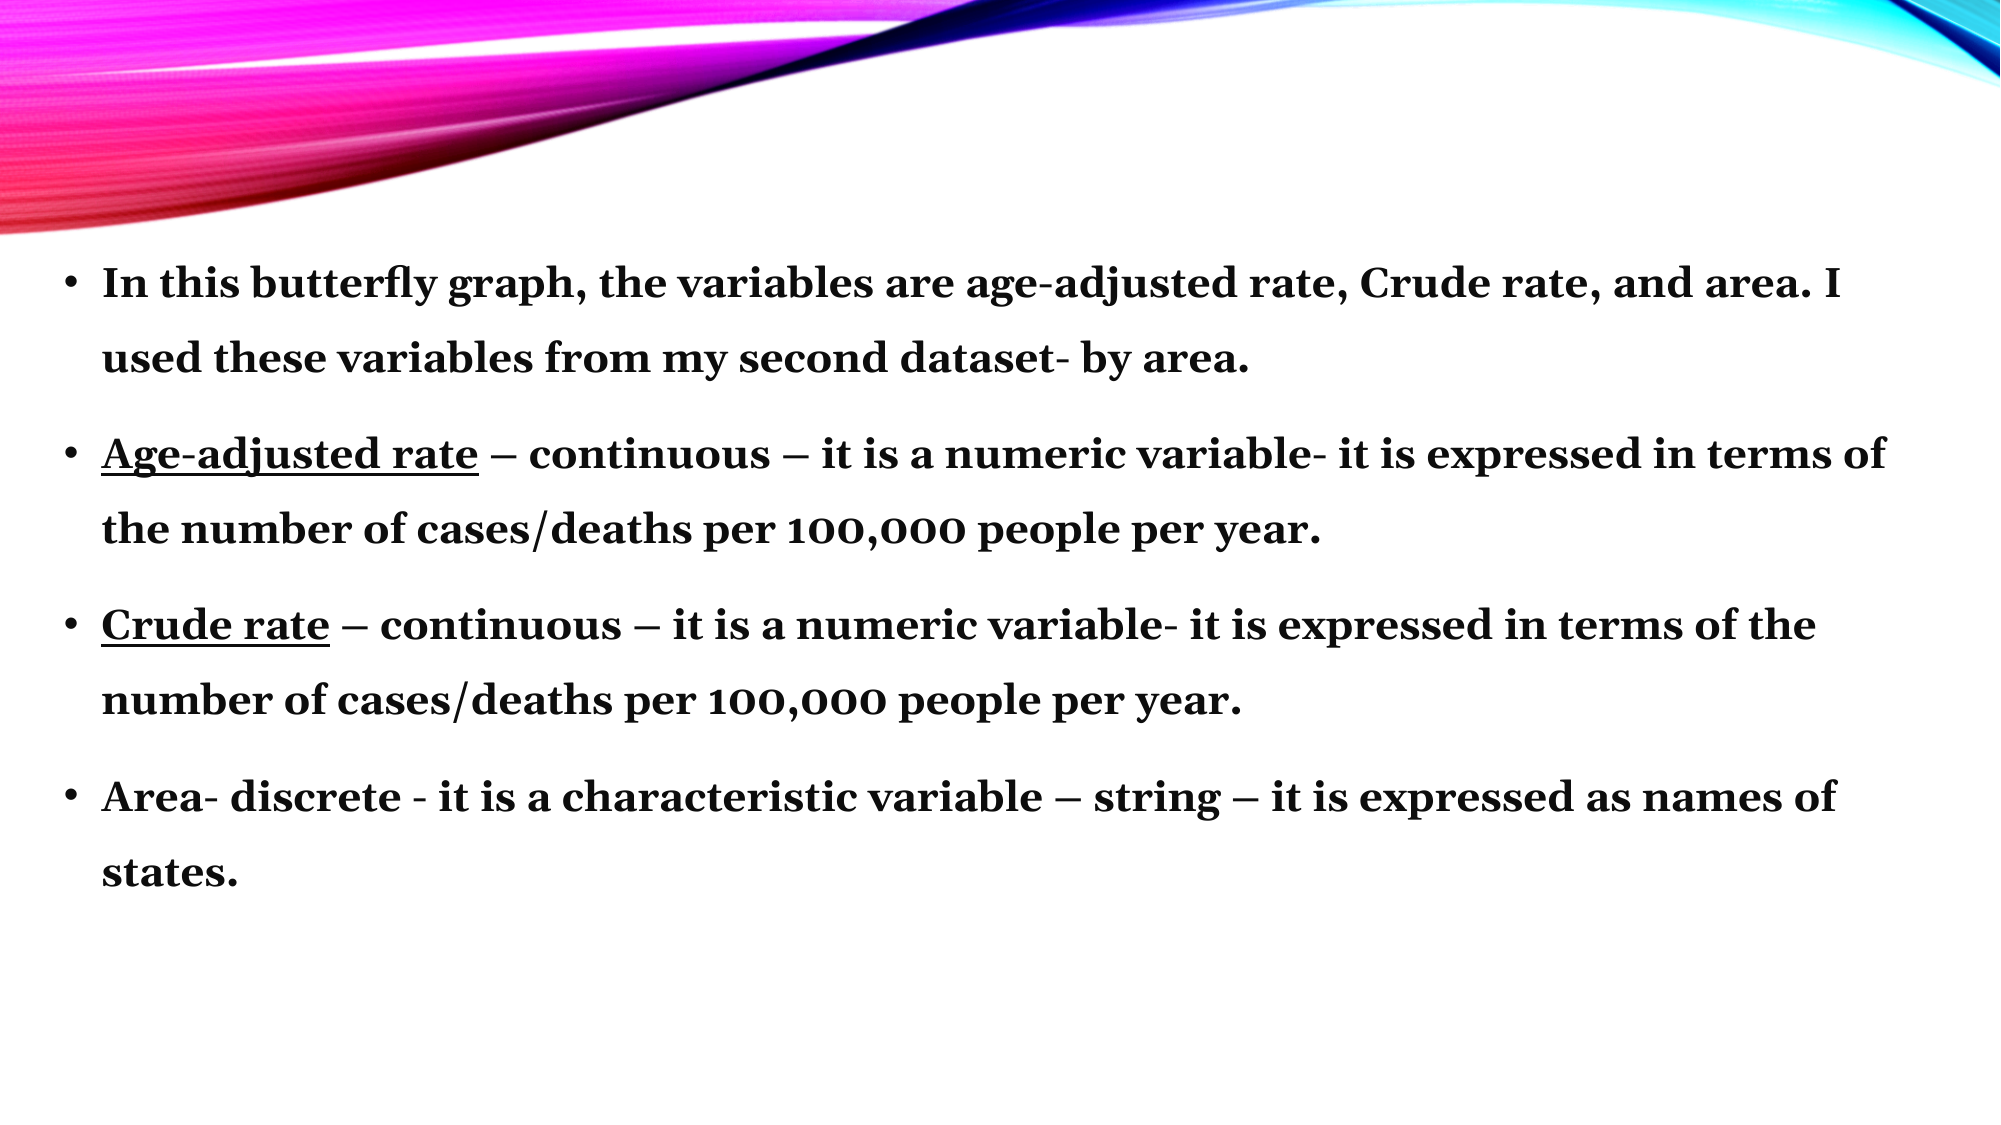

In this butterfly graph, the variables are age-adjusted rate, Crude rate, and area. I used these variables from my second dataset- by area.
Age-adjusted rate – continuous – it is a numeric variable- it is expressed in terms of the number of cases/deaths per 100,000 people per year.
Crude rate – continuous – it is a numeric variable- it is expressed in terms of the number of cases/deaths per 100,000 people per year.
Area- discrete - it is a characteristic variable – string – it is expressed as names of states.